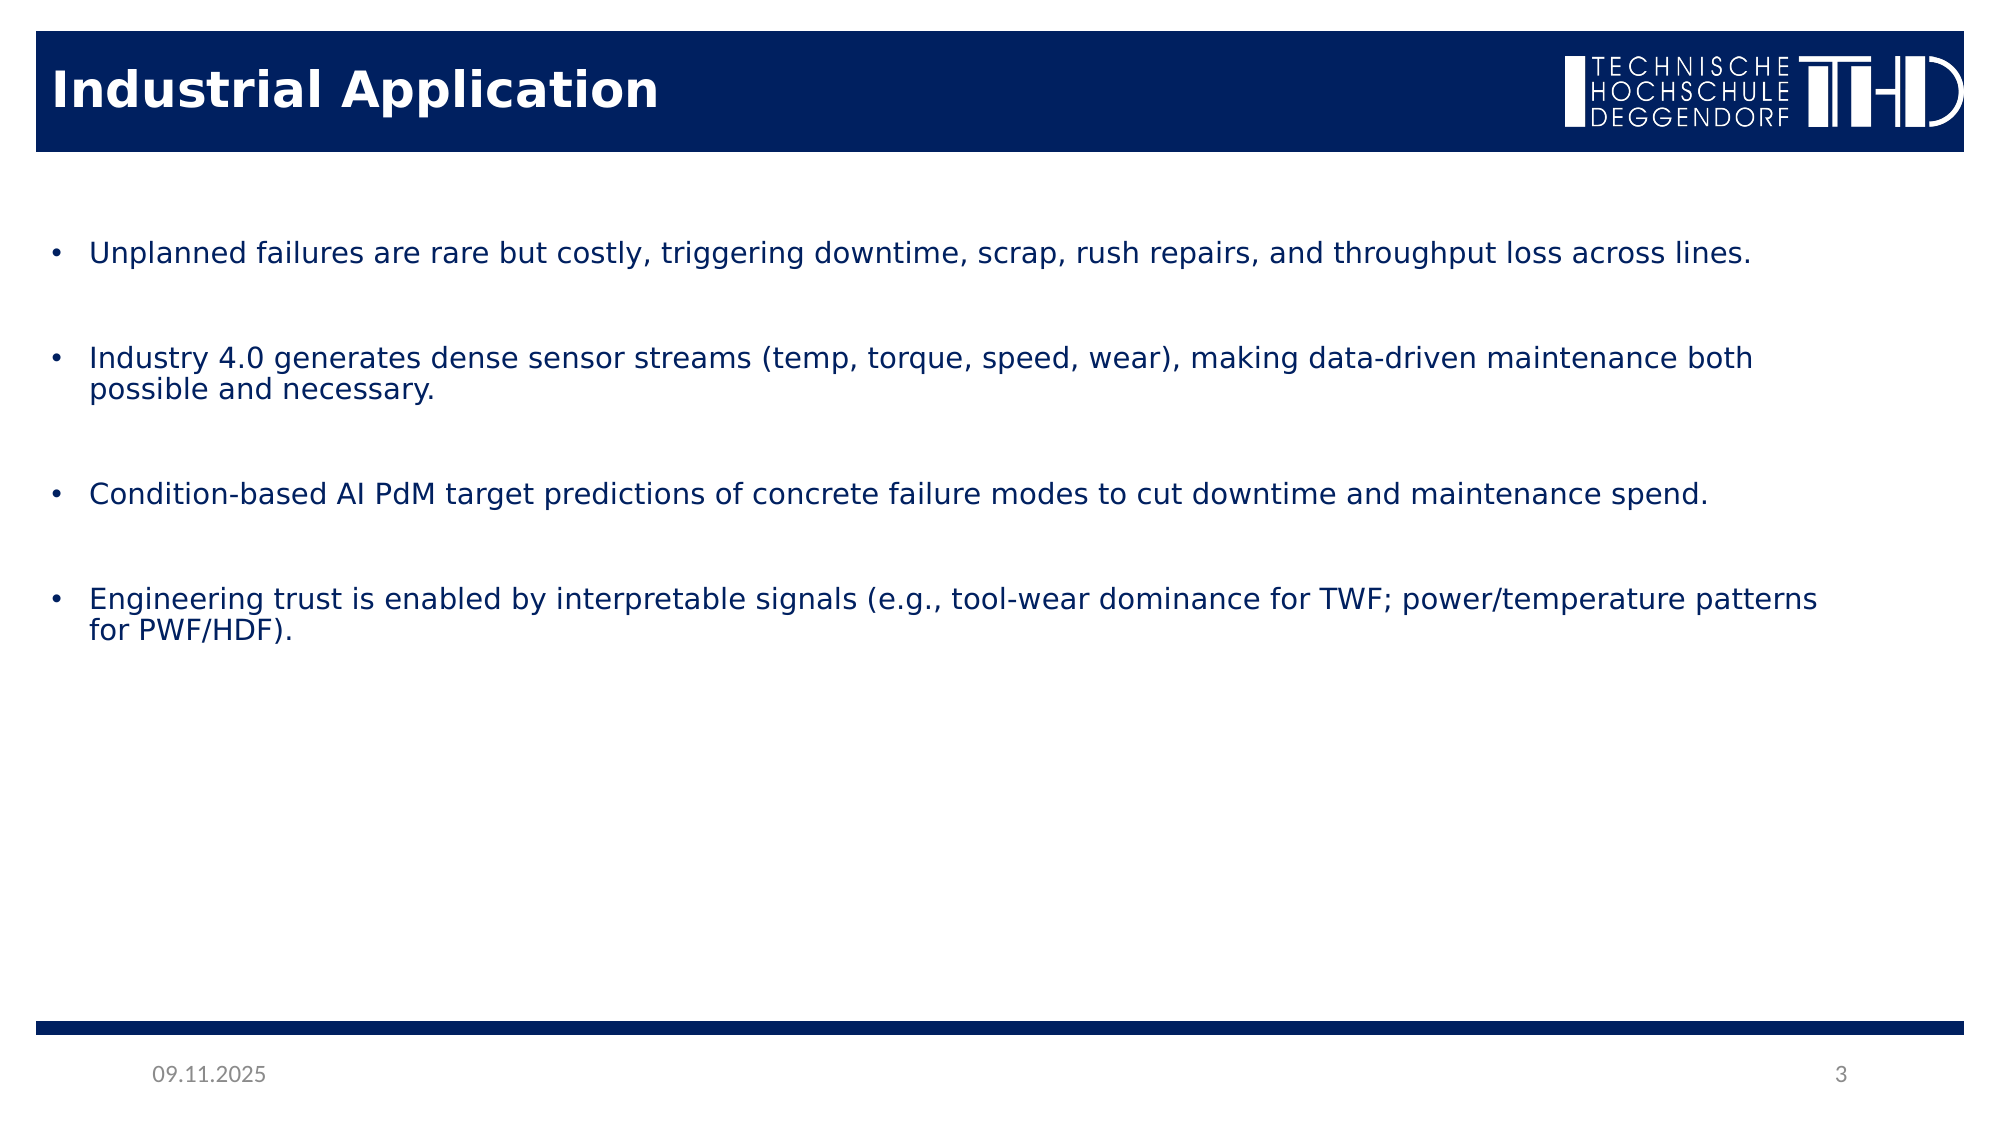

# Industrial Application

Unplanned failures are rare but costly, triggering downtime, scrap, rush repairs, and throughput loss across lines.

Industry 4.0 generates dense sensor streams (temp, torque, speed, wear), making data‑driven maintenance both possible and necessary.

Condition‑based AI PdM target predictions of concrete failure modes to cut downtime and maintenance spend.

Engineering trust is enabled by interpretable signals (e.g., tool‑wear dominance for TWF; power/temperature patterns for PWF/HDF).

09.11.2025
3